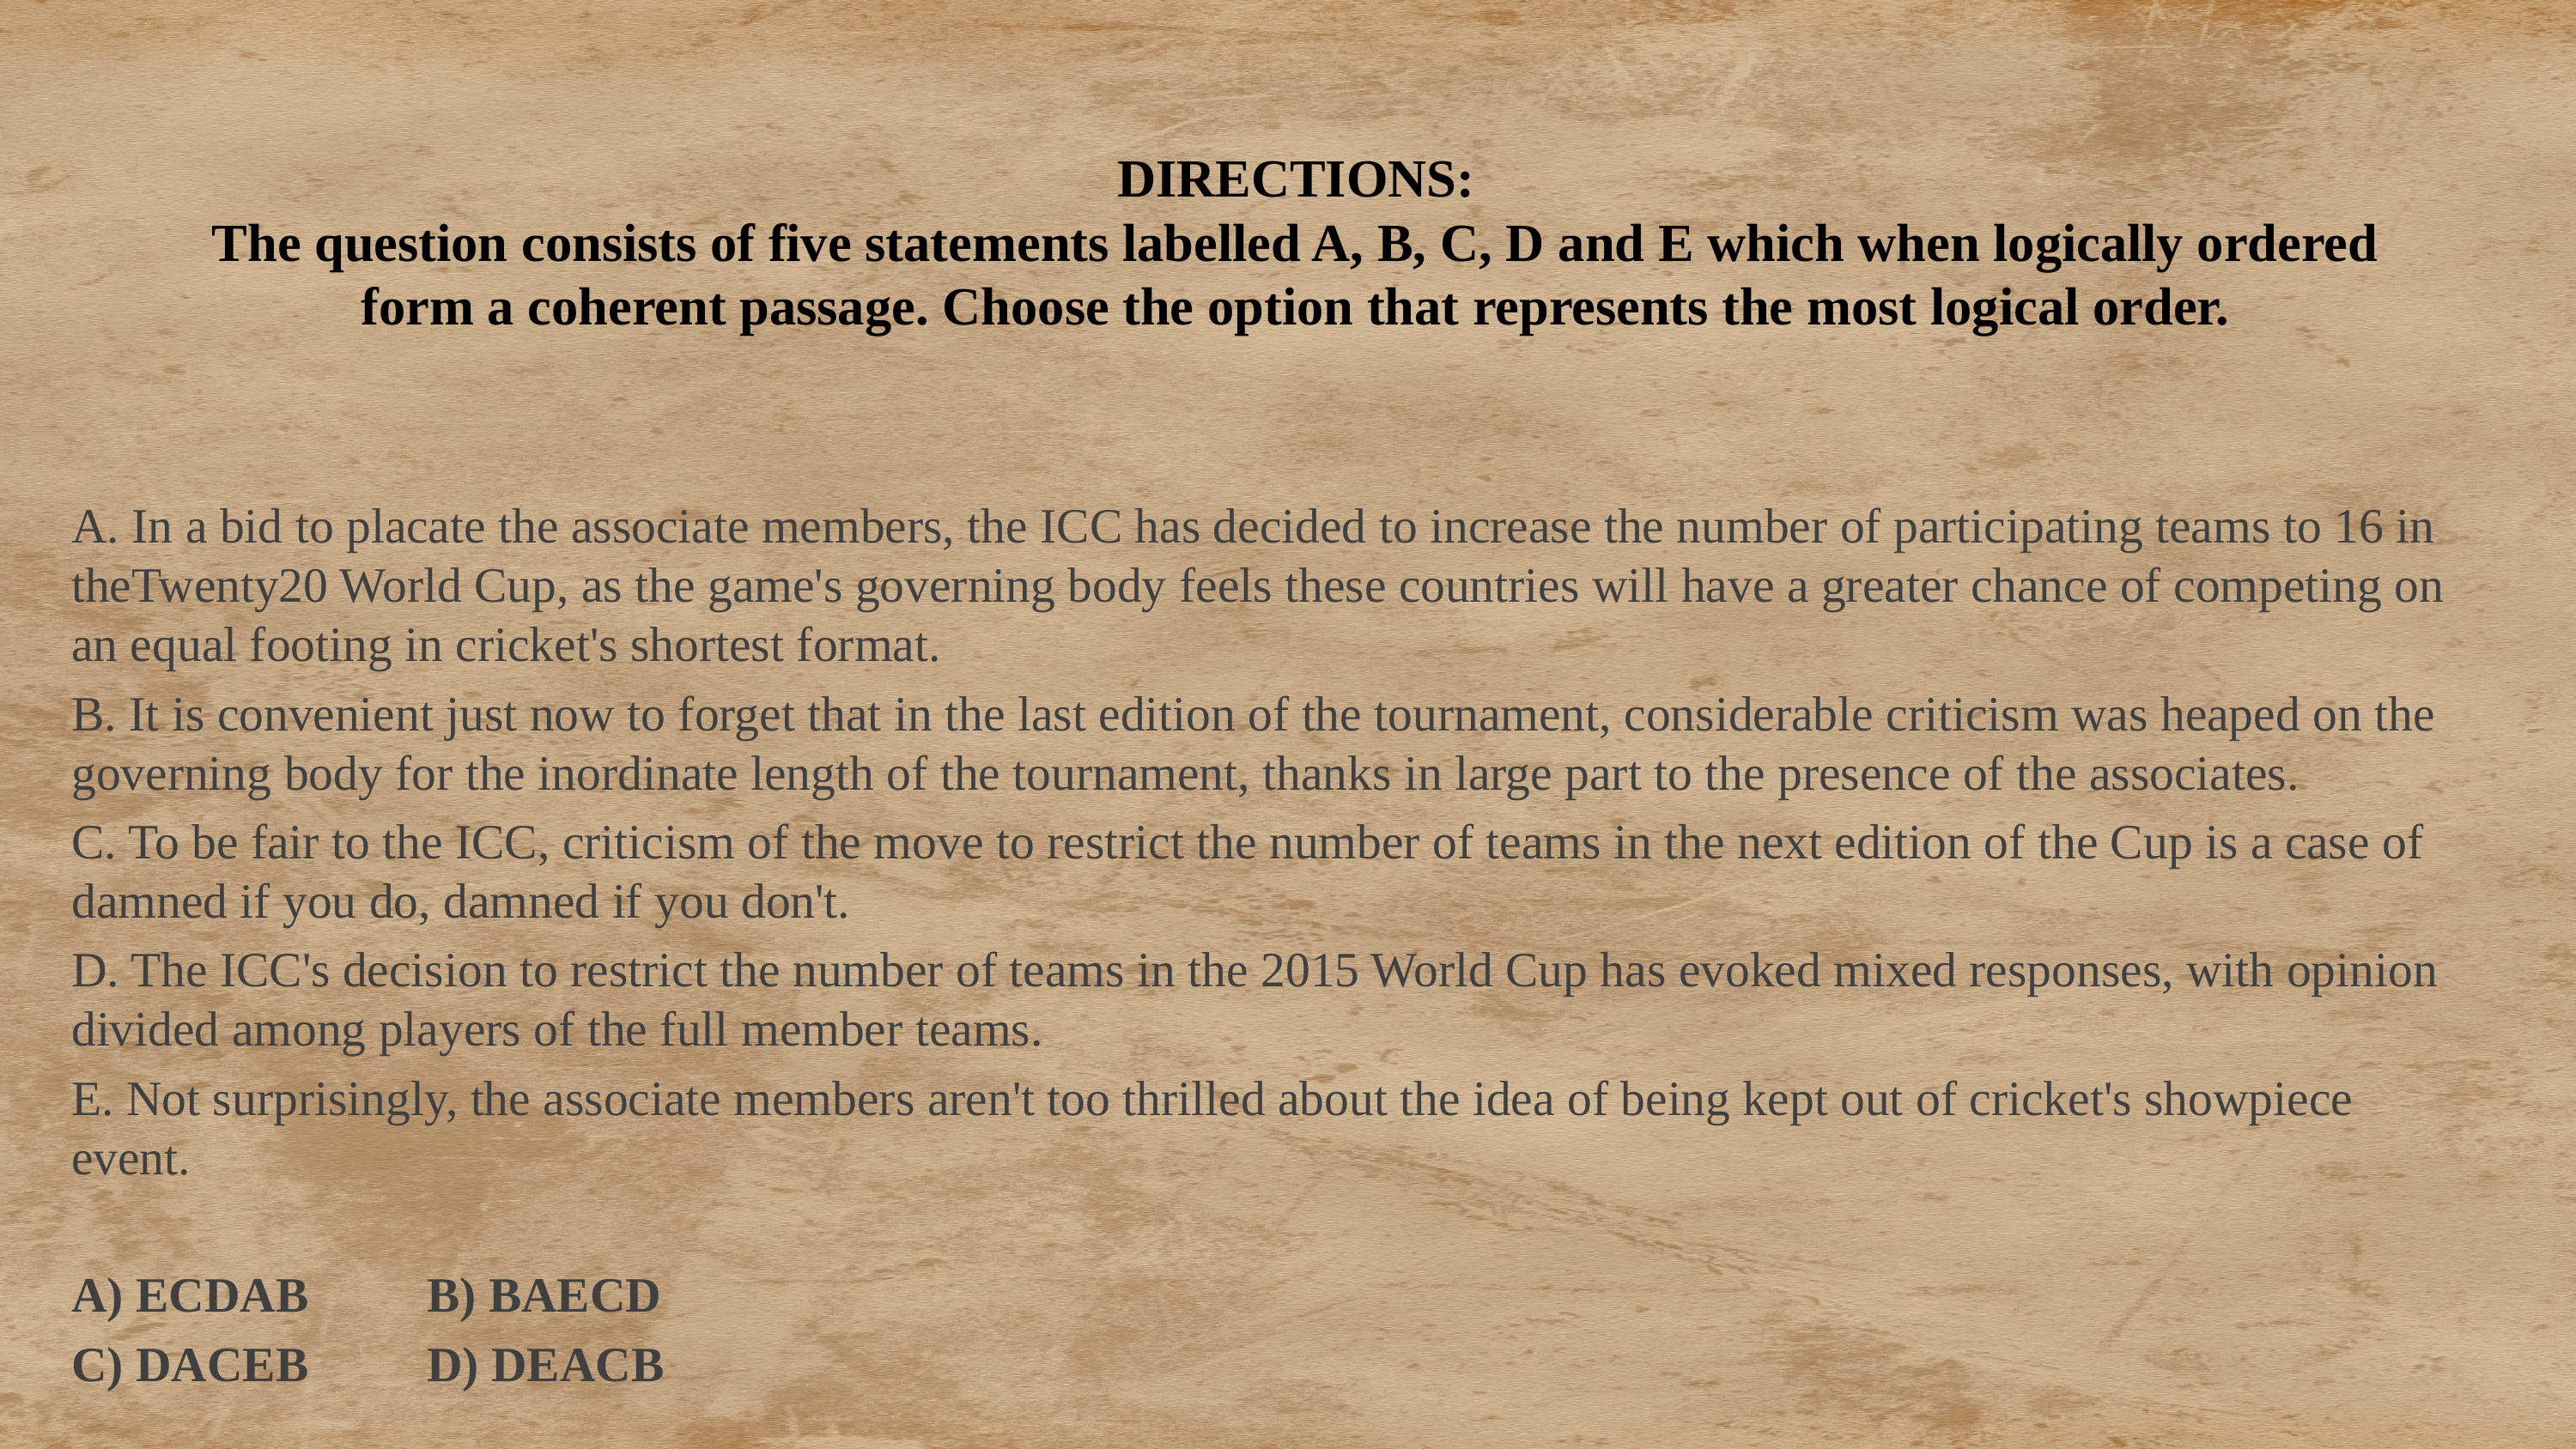

# DIRECTIONS: The question consists of five statements labelled A, B, C, D and E which when logically ordered form a coherent passage. Choose the option that represents the most logical order.

A. In a bid to placate the associate members, the ICC has decided to increase the number of participating teams to 16 in theTwenty20 World Cup, as the game's governing body feels these countries will have a greater chance of competing on an equal footing in cricket's shortest format.
B. It is convenient just now to forget that in the last edition of the tournament, considerable criticism was heaped on the governing body for the inordinate length of the tournament, thanks in large part to the presence of the associates.
C. To be fair to the ICC, criticism of the move to restrict the number of teams in the next edition of the Cup is a case of damned if you do, damned if you don't.
D. The ICC's decision to restrict the number of teams in the 2015 World Cup has evoked mixed responses, with opinion divided among players of the full member teams.
E. Not surprisingly, the associate members aren't too thrilled about the idea of being kept out of cricket's showpiece event.

A) ECDAB					B) BAECD
C) DACEB					D) DEACB